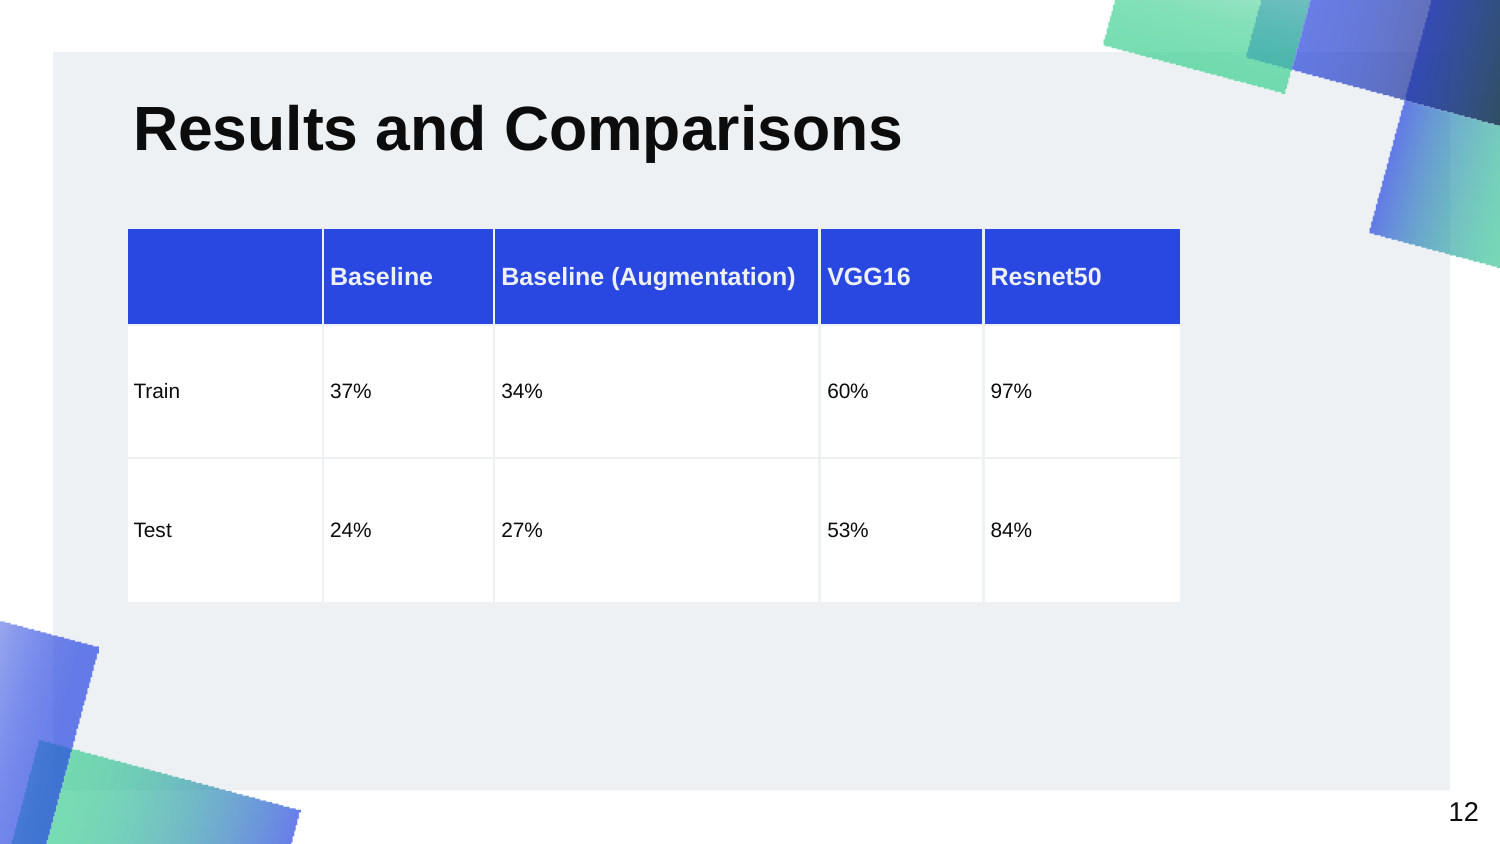

# Results and Comparisons
|  | Baseline | Baseline (Augmentation) | VGG16 | Resnet50 |
| --- | --- | --- | --- | --- |
| Train | 37% | 34% | 60% | 97% |
| Test | 24% | 27% | 53% | 84% |
12